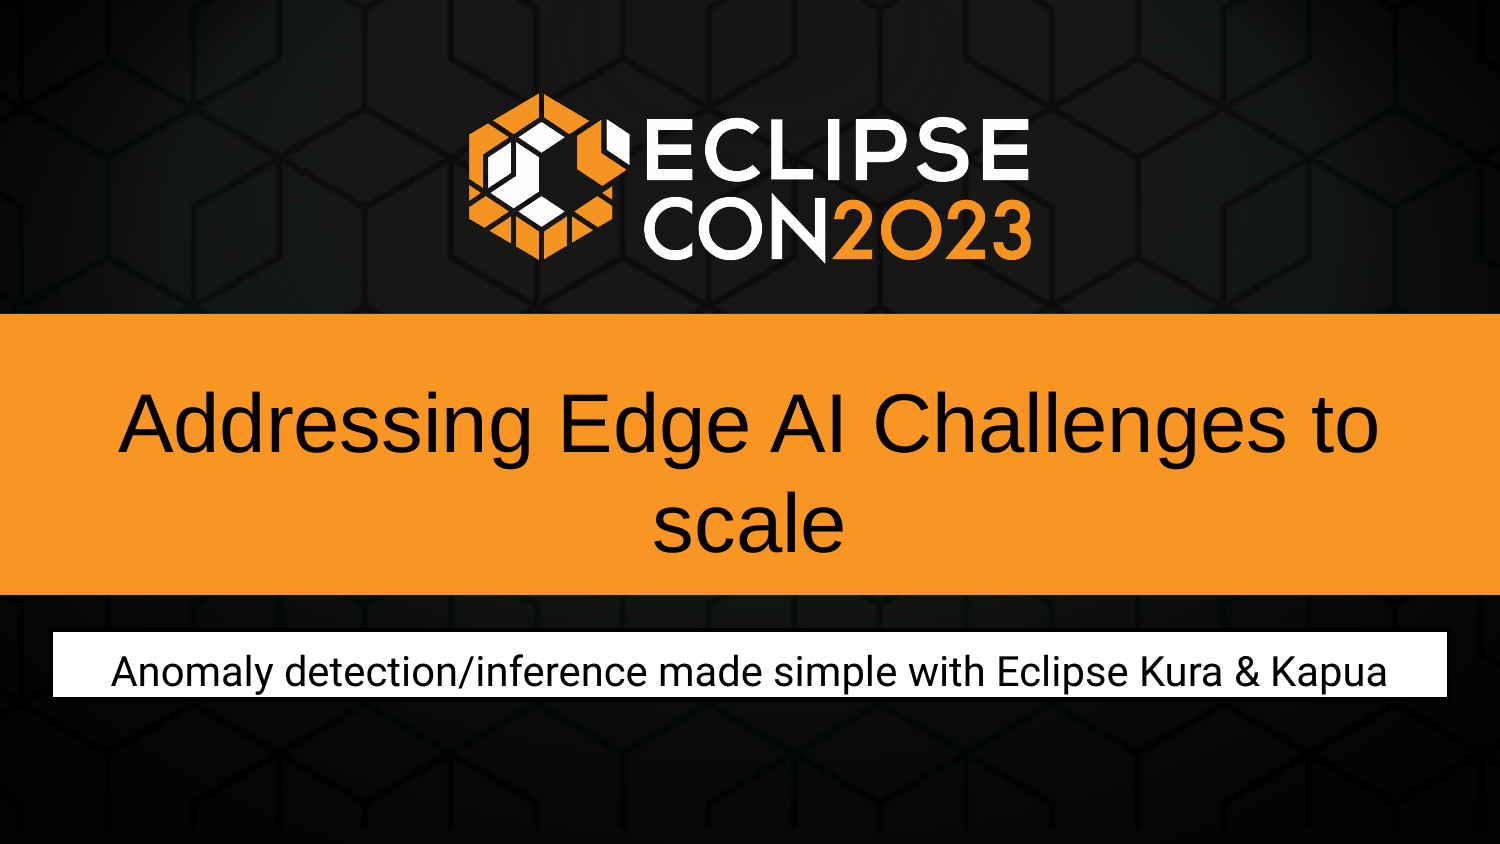

# Addressing Edge AI Challenges to scale
Anomaly detection/inference made simple with Eclipse Kura & Kapua